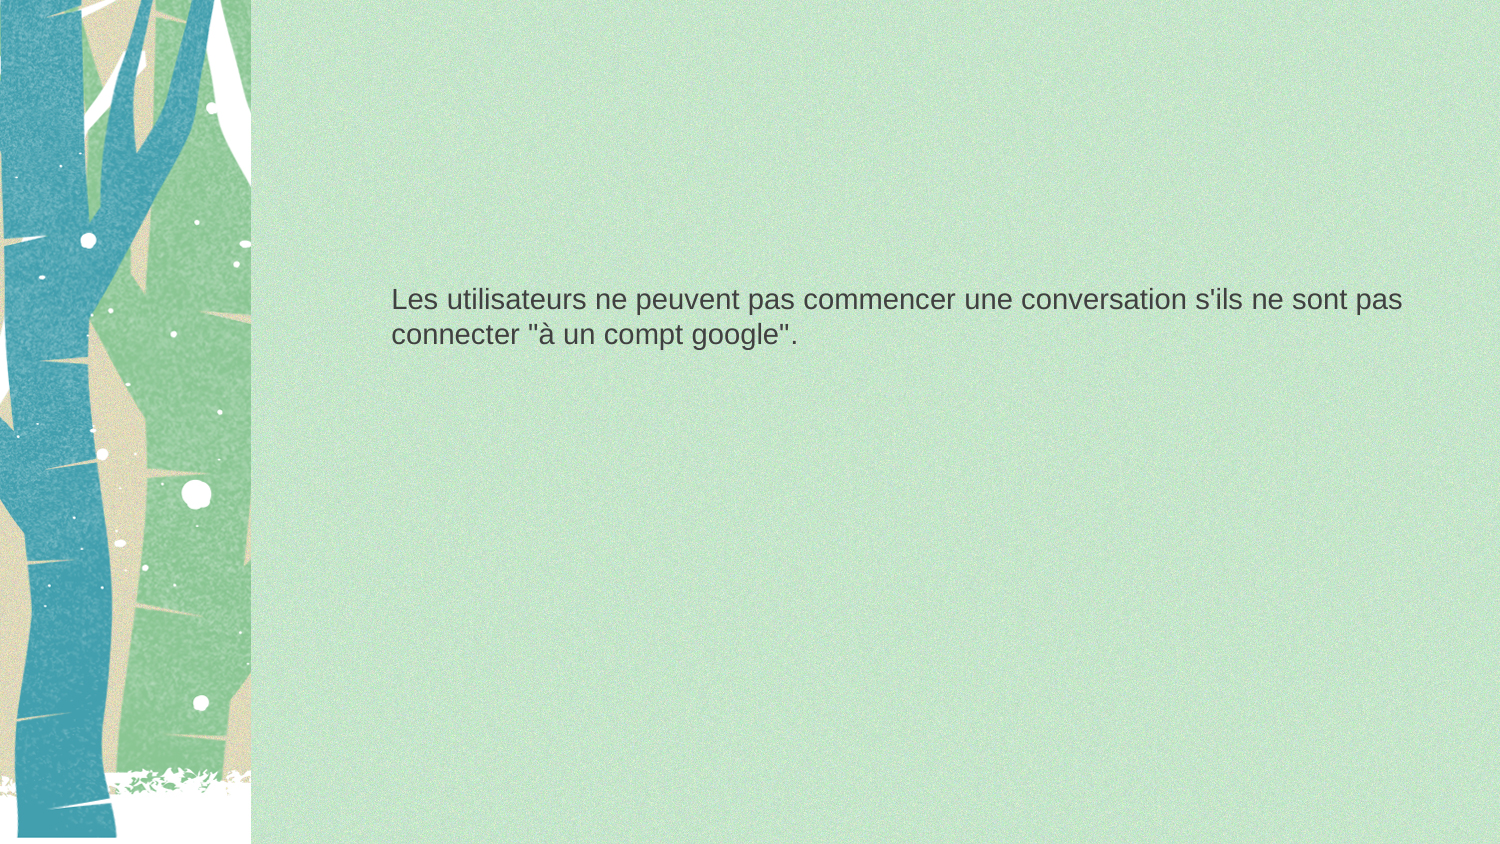

#
Les utilisateurs ne peuvent pas commencer une conversation s'ils ne sont pas connecter "à un compt google".